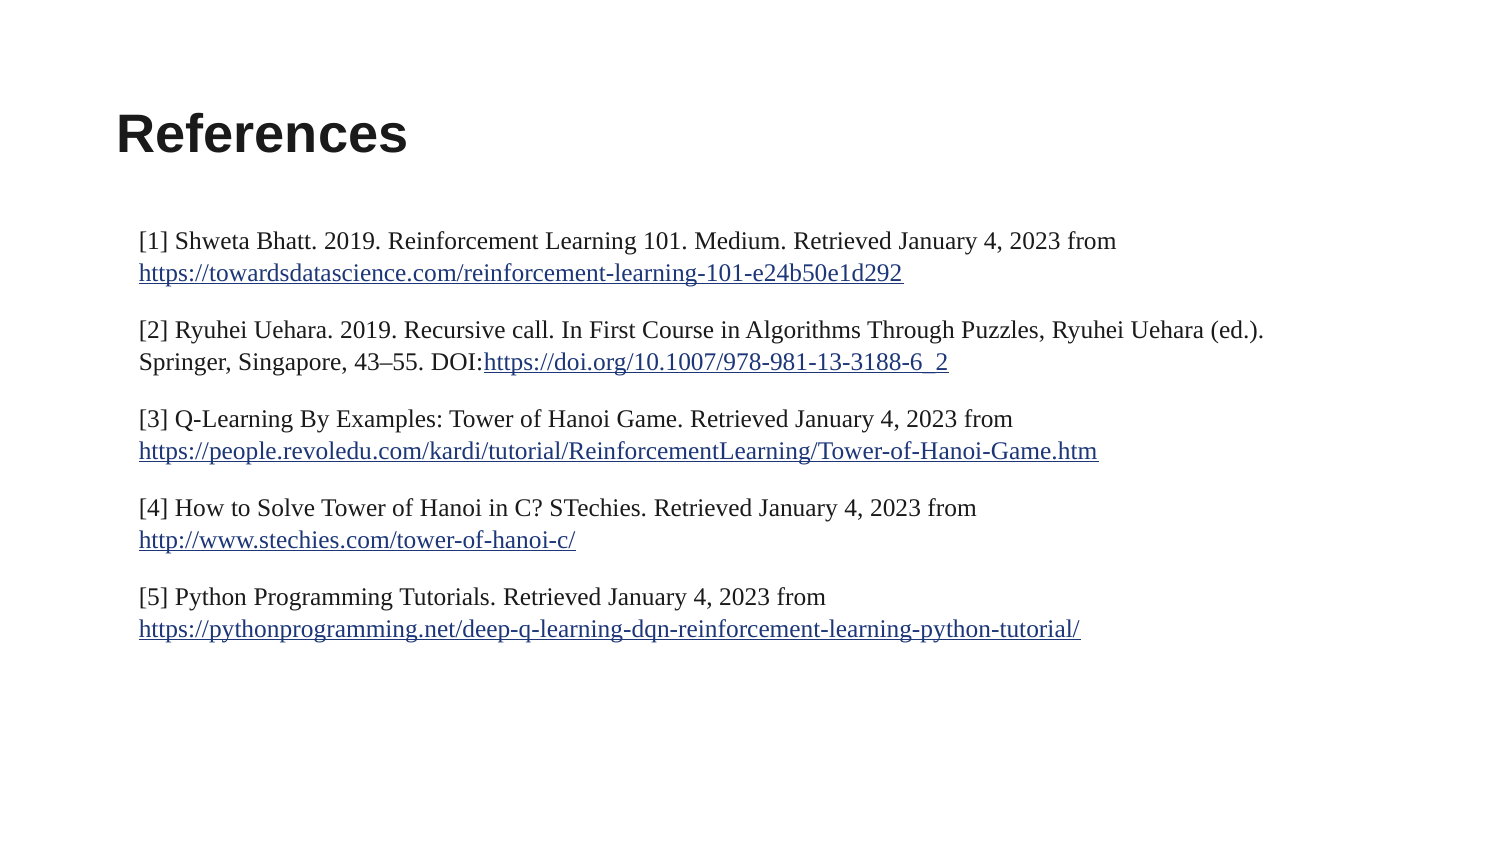

References
[1] Shweta Bhatt. 2019. Reinforcement Learning 101. Medium. Retrieved January 4, 2023 from https://towardsdatascience.com/reinforcement-learning-101-e24b50e1d292
[2] Ryuhei Uehara. 2019. Recursive call. In First Course in Algorithms Through Puzzles, Ryuhei Uehara (ed.). Springer, Singapore, 43–55. DOI:https://doi.org/10.1007/978-981-13-3188-6_2
[3] Q-Learning By Examples: Tower of Hanoi Game. Retrieved January 4, 2023 from https://people.revoledu.com/kardi/tutorial/ReinforcementLearning/Tower-of-Hanoi-Game.htm
[4] How to Solve Tower of Hanoi in C? STechies. Retrieved January 4, 2023 from http://www.stechies.com/tower-of-hanoi-c/
[5] Python Programming Tutorials. Retrieved January 4, 2023 from https://pythonprogramming.net/deep-q-learning-dqn-reinforcement-learning-python-tutorial/